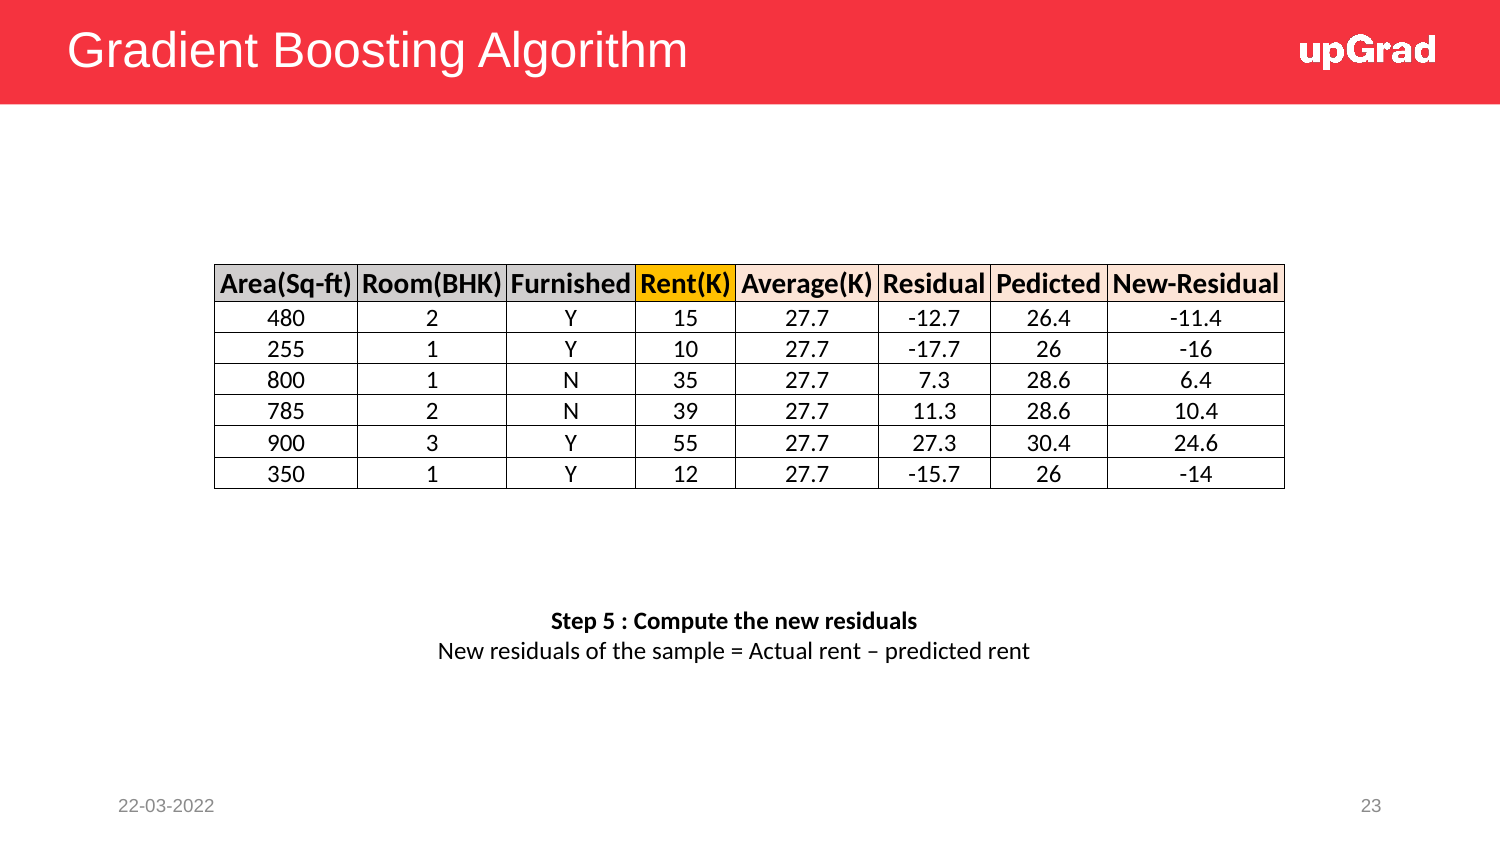

# Gradient Boosting Algorithm
| Area(Sq-ft) | Room(BHK) | Furnished | Rent(K) | Average(K) | Residual | Pedicted | New-Residual |
| --- | --- | --- | --- | --- | --- | --- | --- |
| 480 | 2 | Y | 15 | 27.7 | -12.7 | 26.4 | -11.4 |
| 255 | 1 | Y | 10 | 27.7 | -17.7 | 26 | -16 |
| 800 | 1 | N | 35 | 27.7 | 7.3 | 28.6 | 6.4 |
| 785 | 2 | N | 39 | 27.7 | 11.3 | 28.6 | 10.4 |
| 900 | 3 | Y | 55 | 27.7 | 27.3 | 30.4 | 24.6 |
| 350 | 1 | Y | 12 | 27.7 | -15.7 | 26 | -14 |
Step 5 : Compute the new residuals
New residuals of the sample = Actual rent – predicted rent
22-03-2022
23